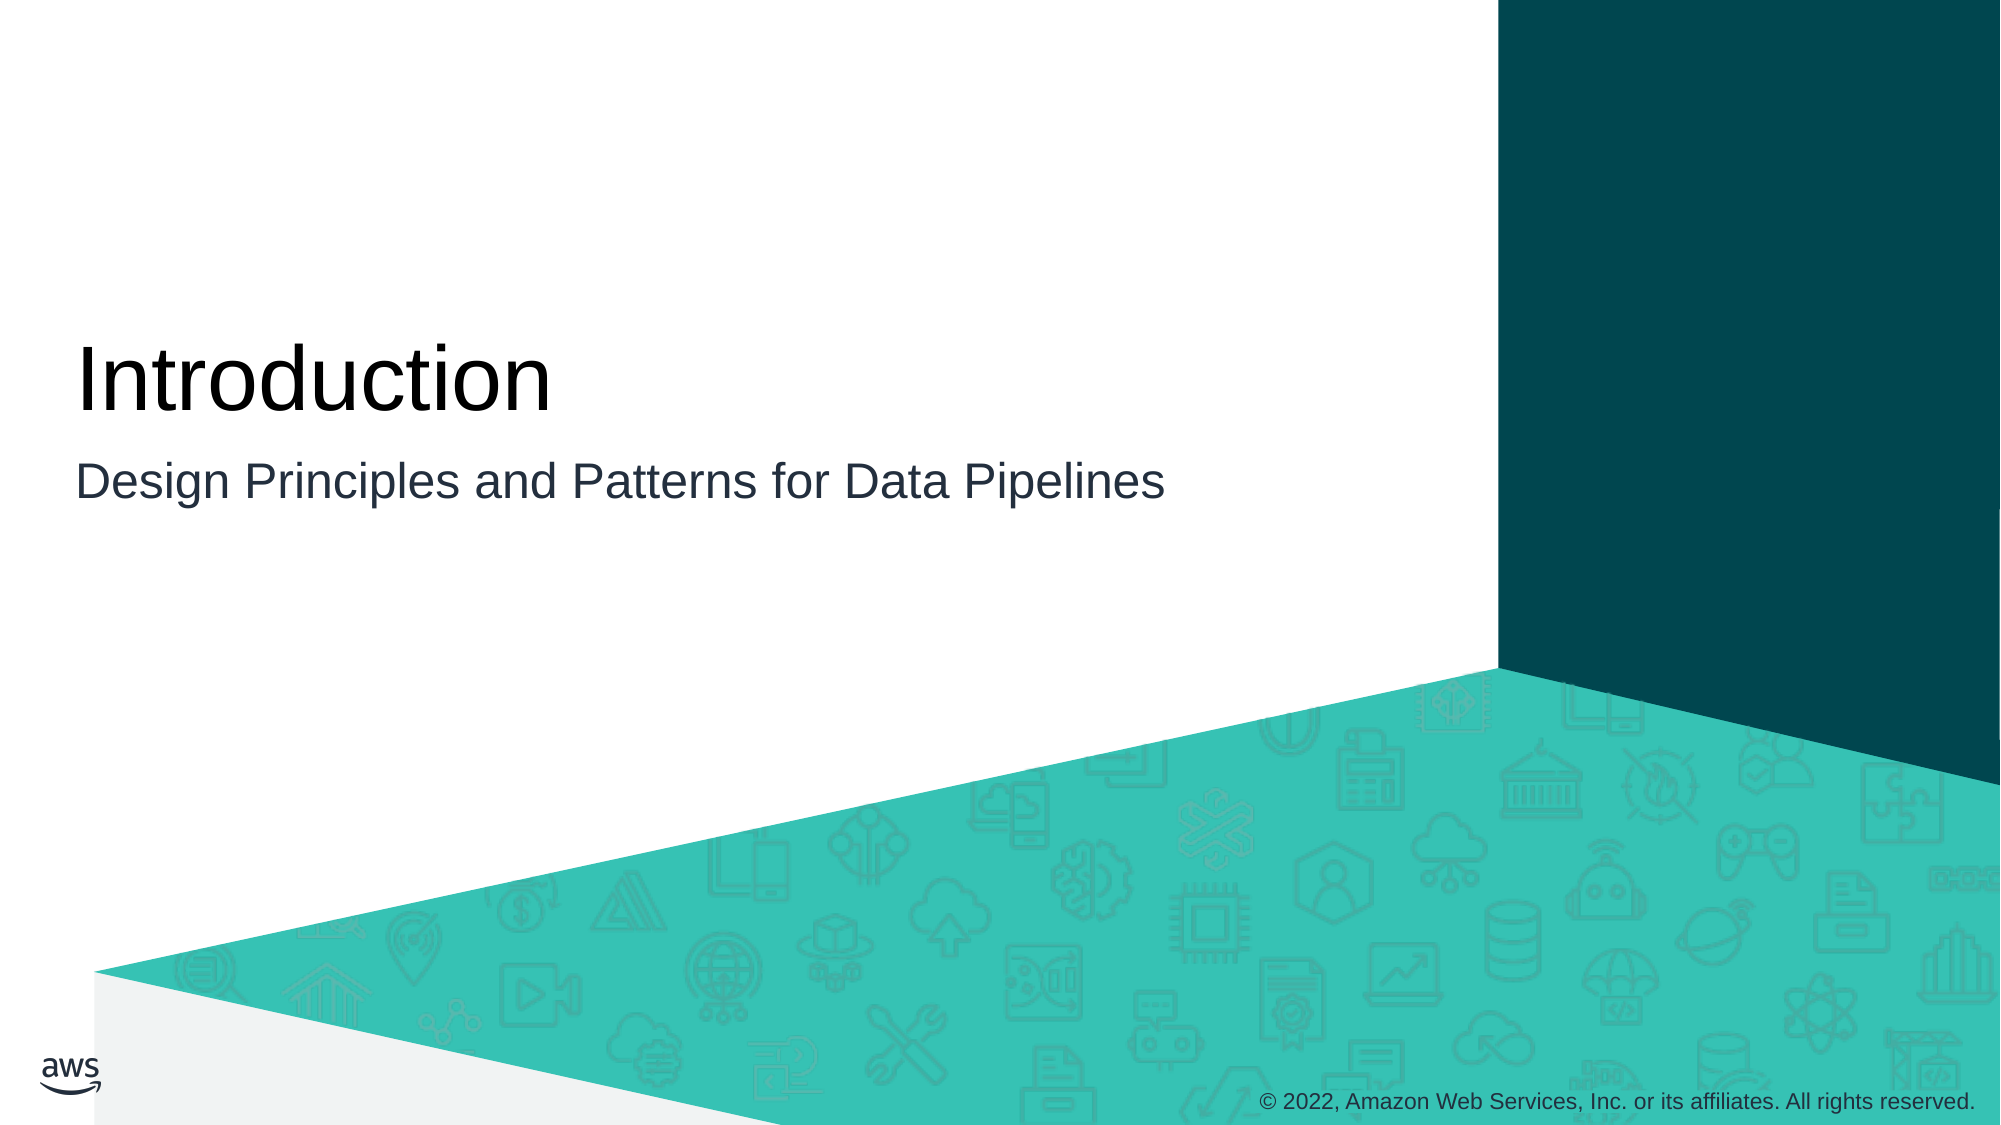

# Introduction
Design Principles and Patterns for Data Pipelines